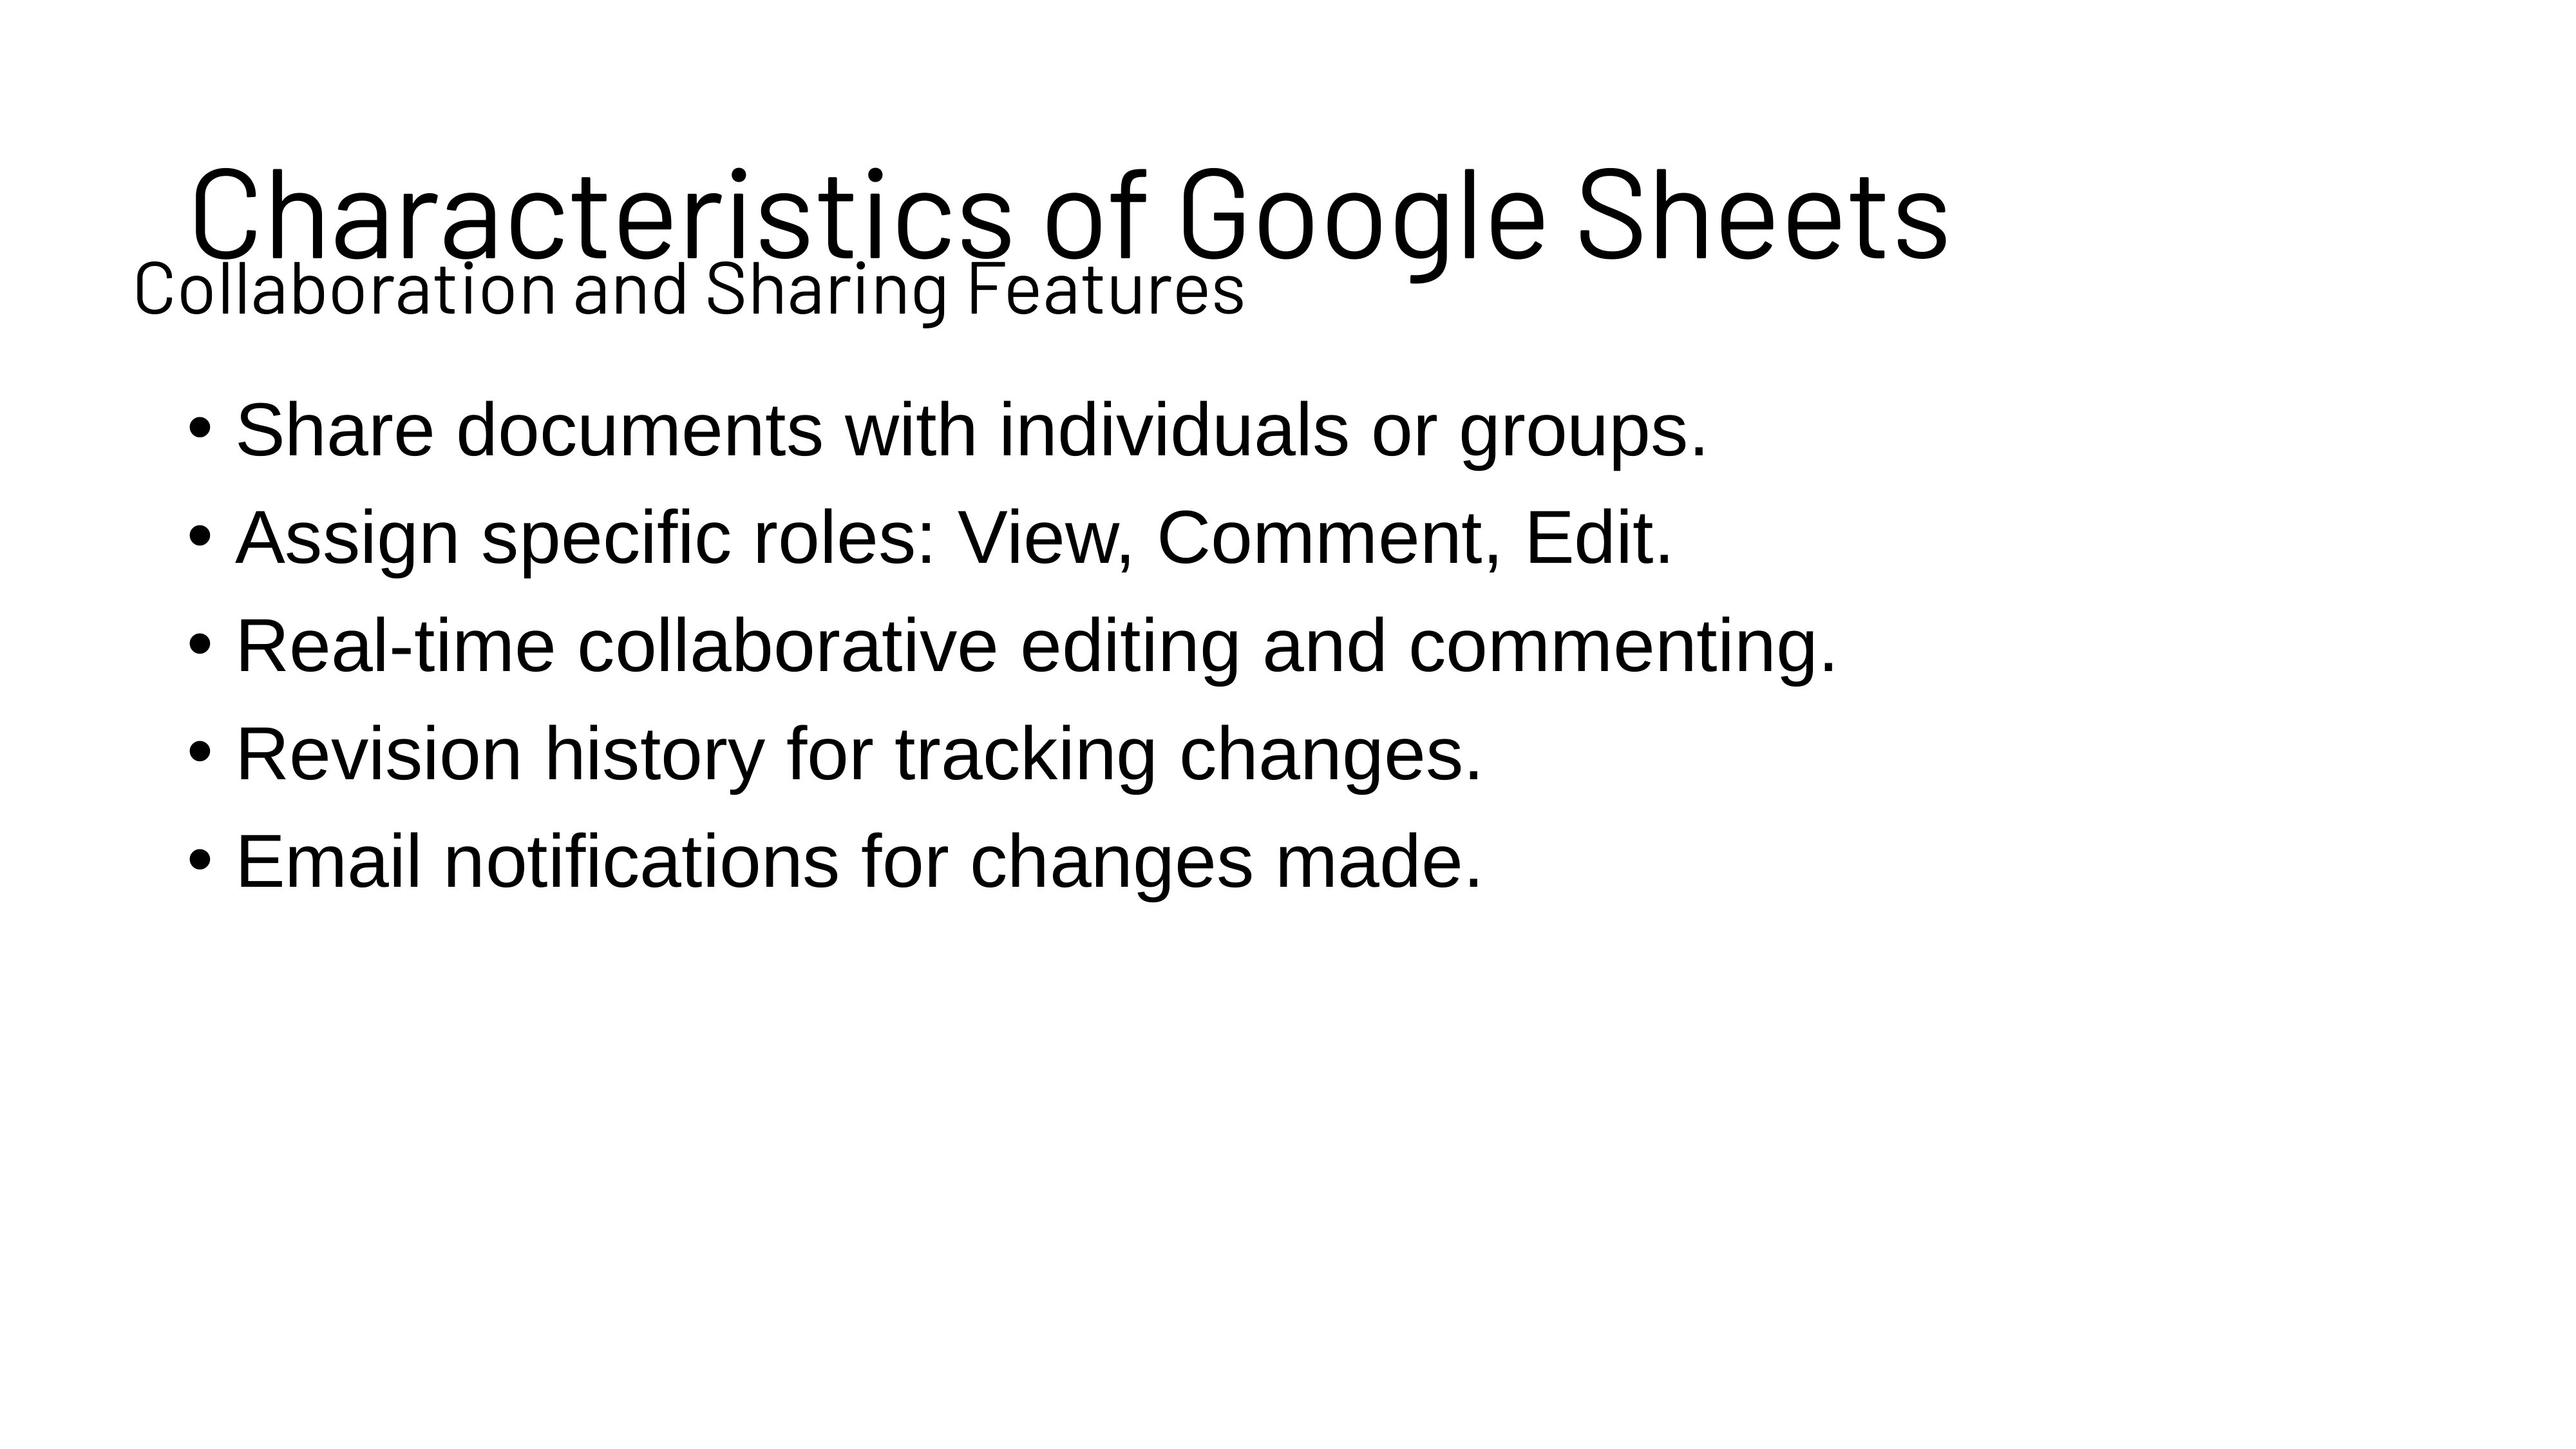

# Characteristics of Google Sheets
Collaboration and Sharing Features
Share documents with individuals or groups.
Assign specific roles: View, Comment, Edit.
Real-time collaborative editing and commenting.
Revision history for tracking changes.
Email notifications for changes made.